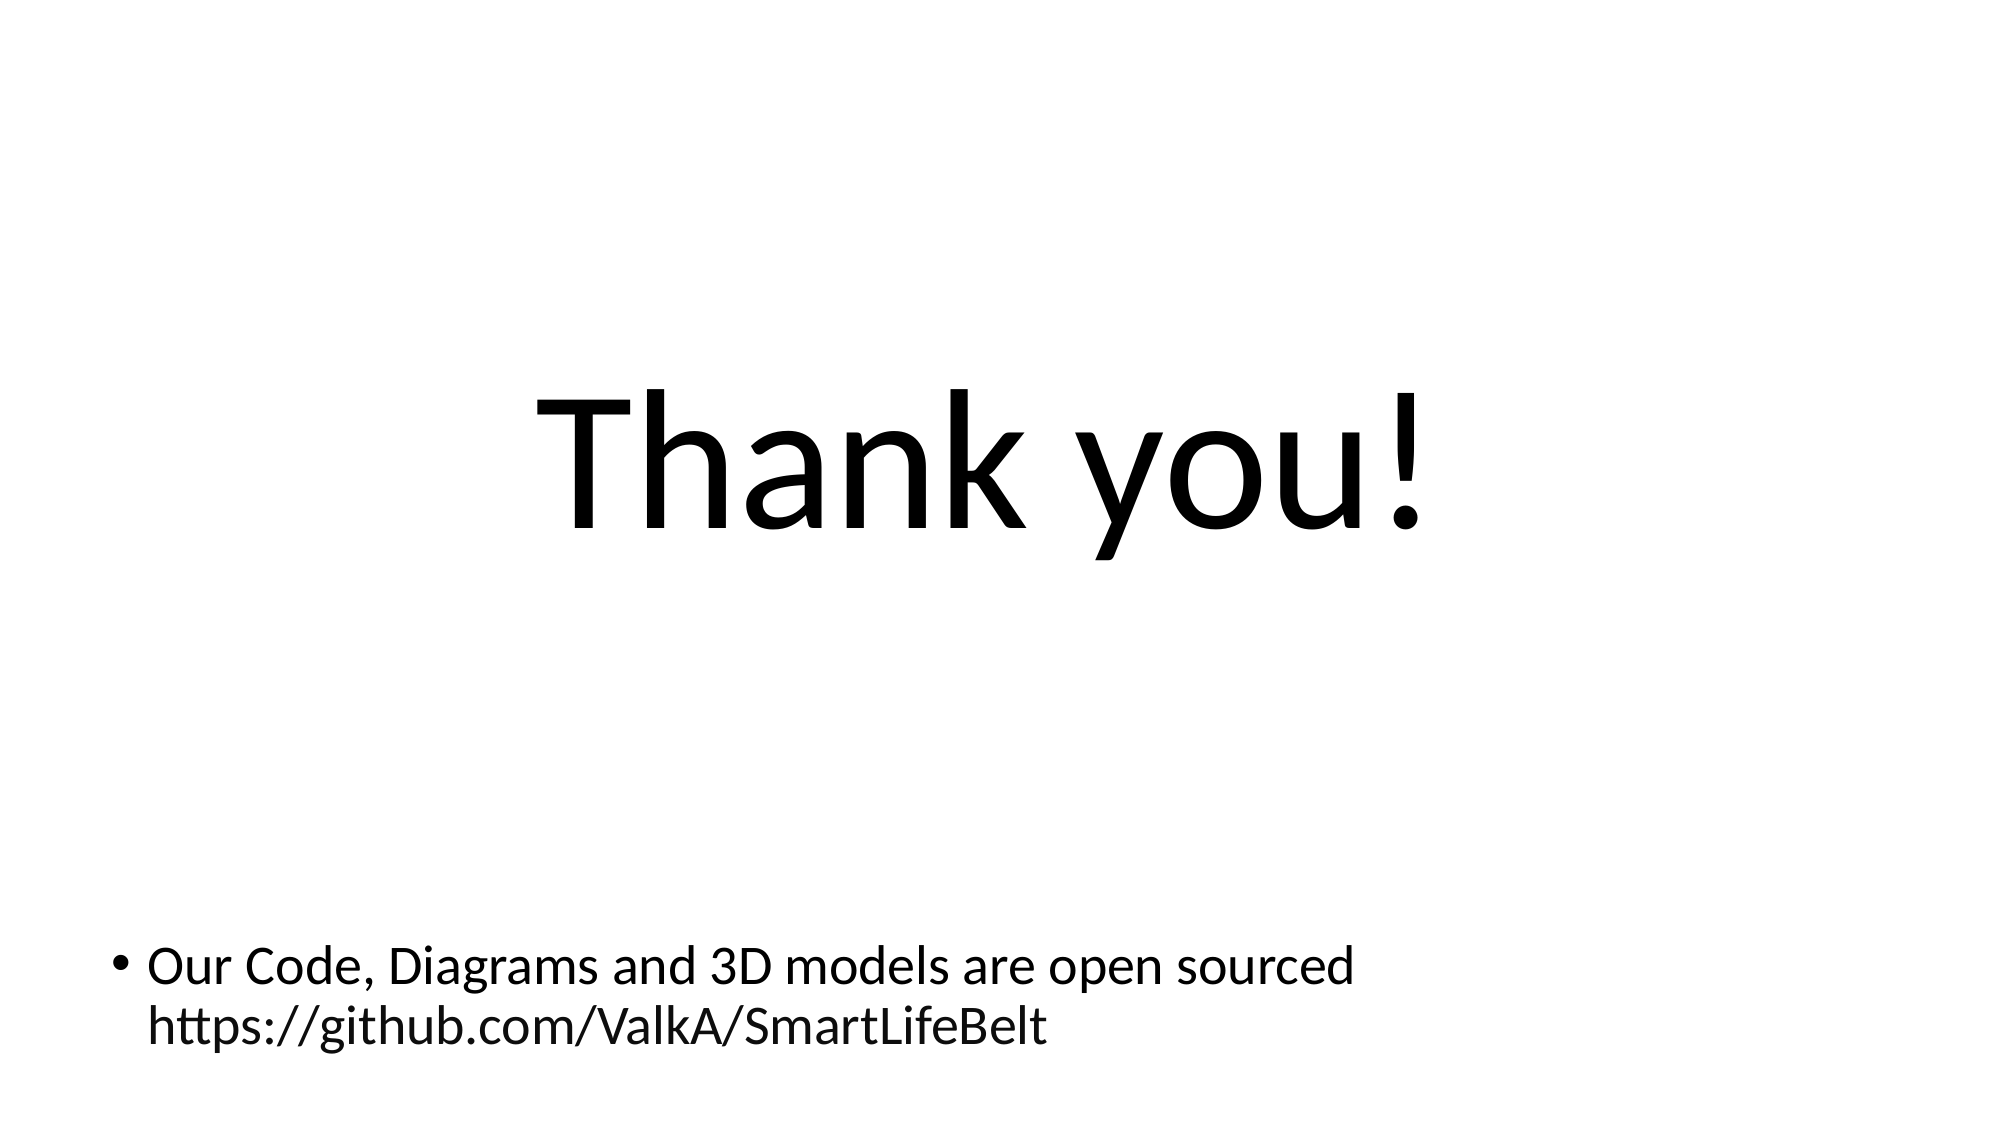

# Thank you!
Our Code, Diagrams and 3D models are open sourced
https://github.com/ValkA/SmartLifeBelt